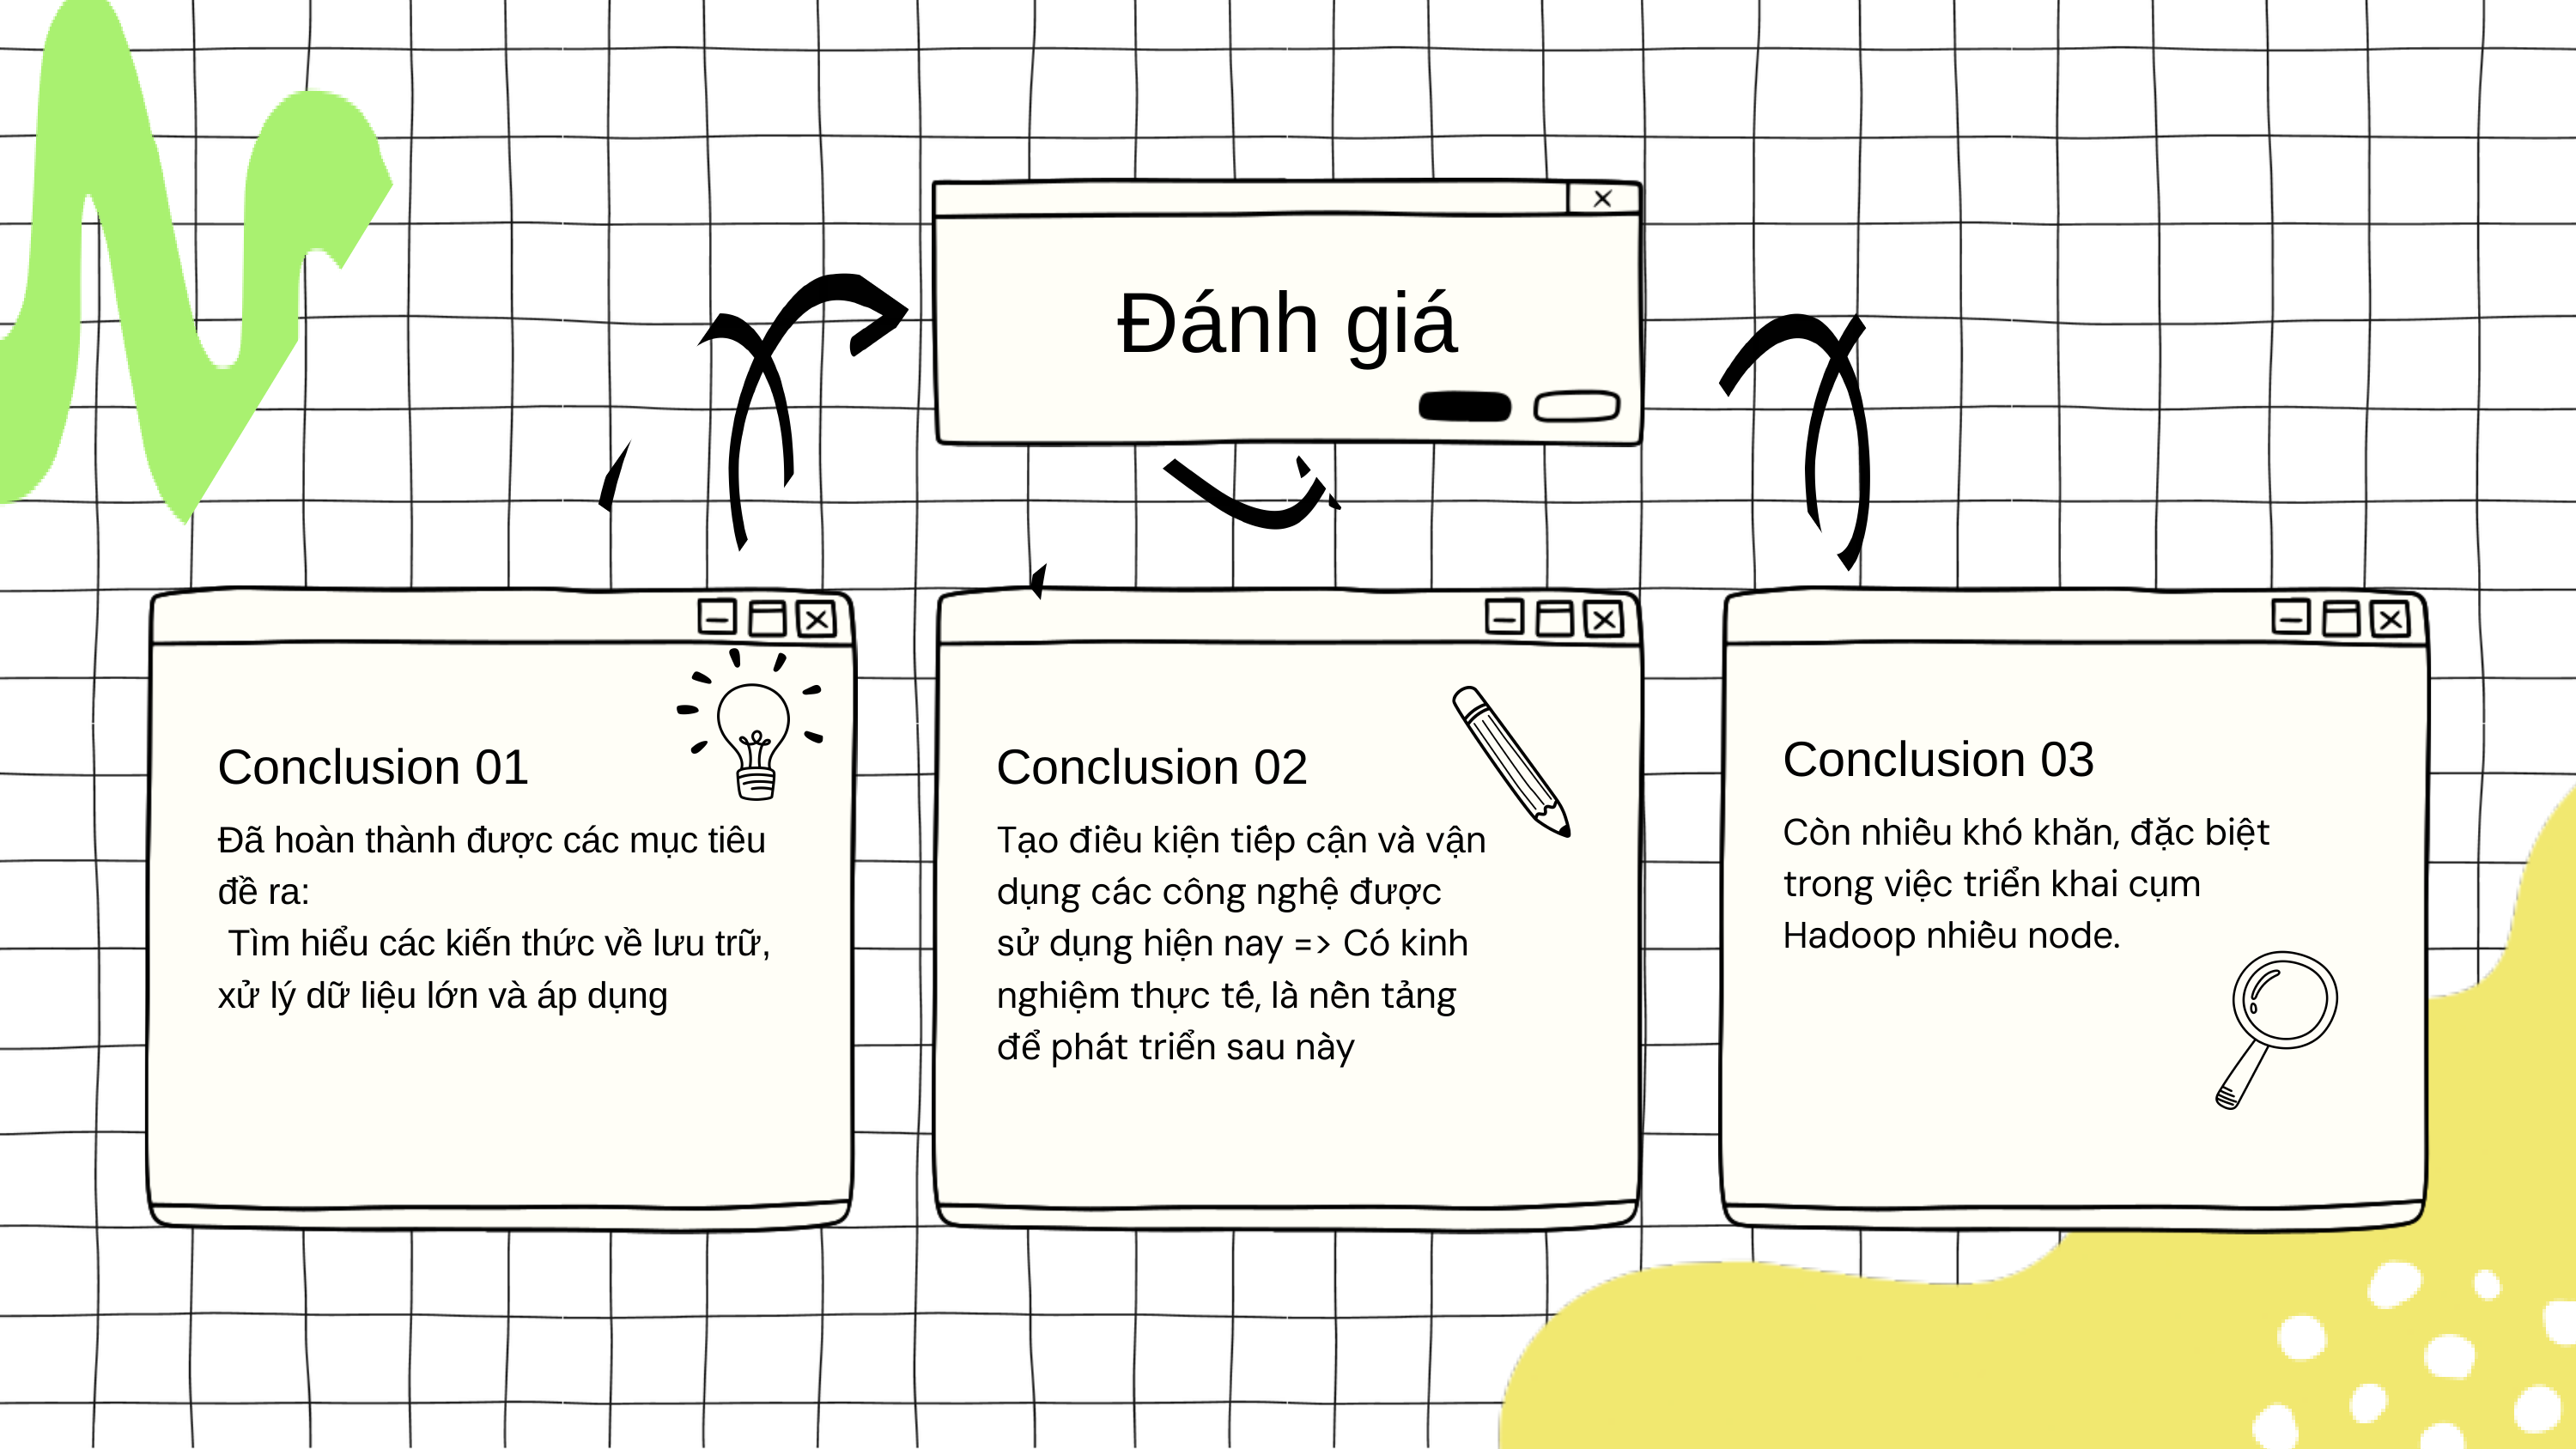

Đánh giá

Conclusion 03
Conclusion 01
Conclusion 02
Còn nhiều khó khăn, đặc biệt trong việc triển khai cụm Hadoop nhiều node.
Đã hoàn thành được các mục tiêu đề ra:
 Tìm hiểu các kiến thức về lưu trữ, xử lý dữ liệu lớn và áp dụng
Tạo điều kiện tiếp cận và vận dụng các công nghệ được sử dụng hiện nay => Có kinh nghiệm thực tế, là nền tảng để phát triển sau này